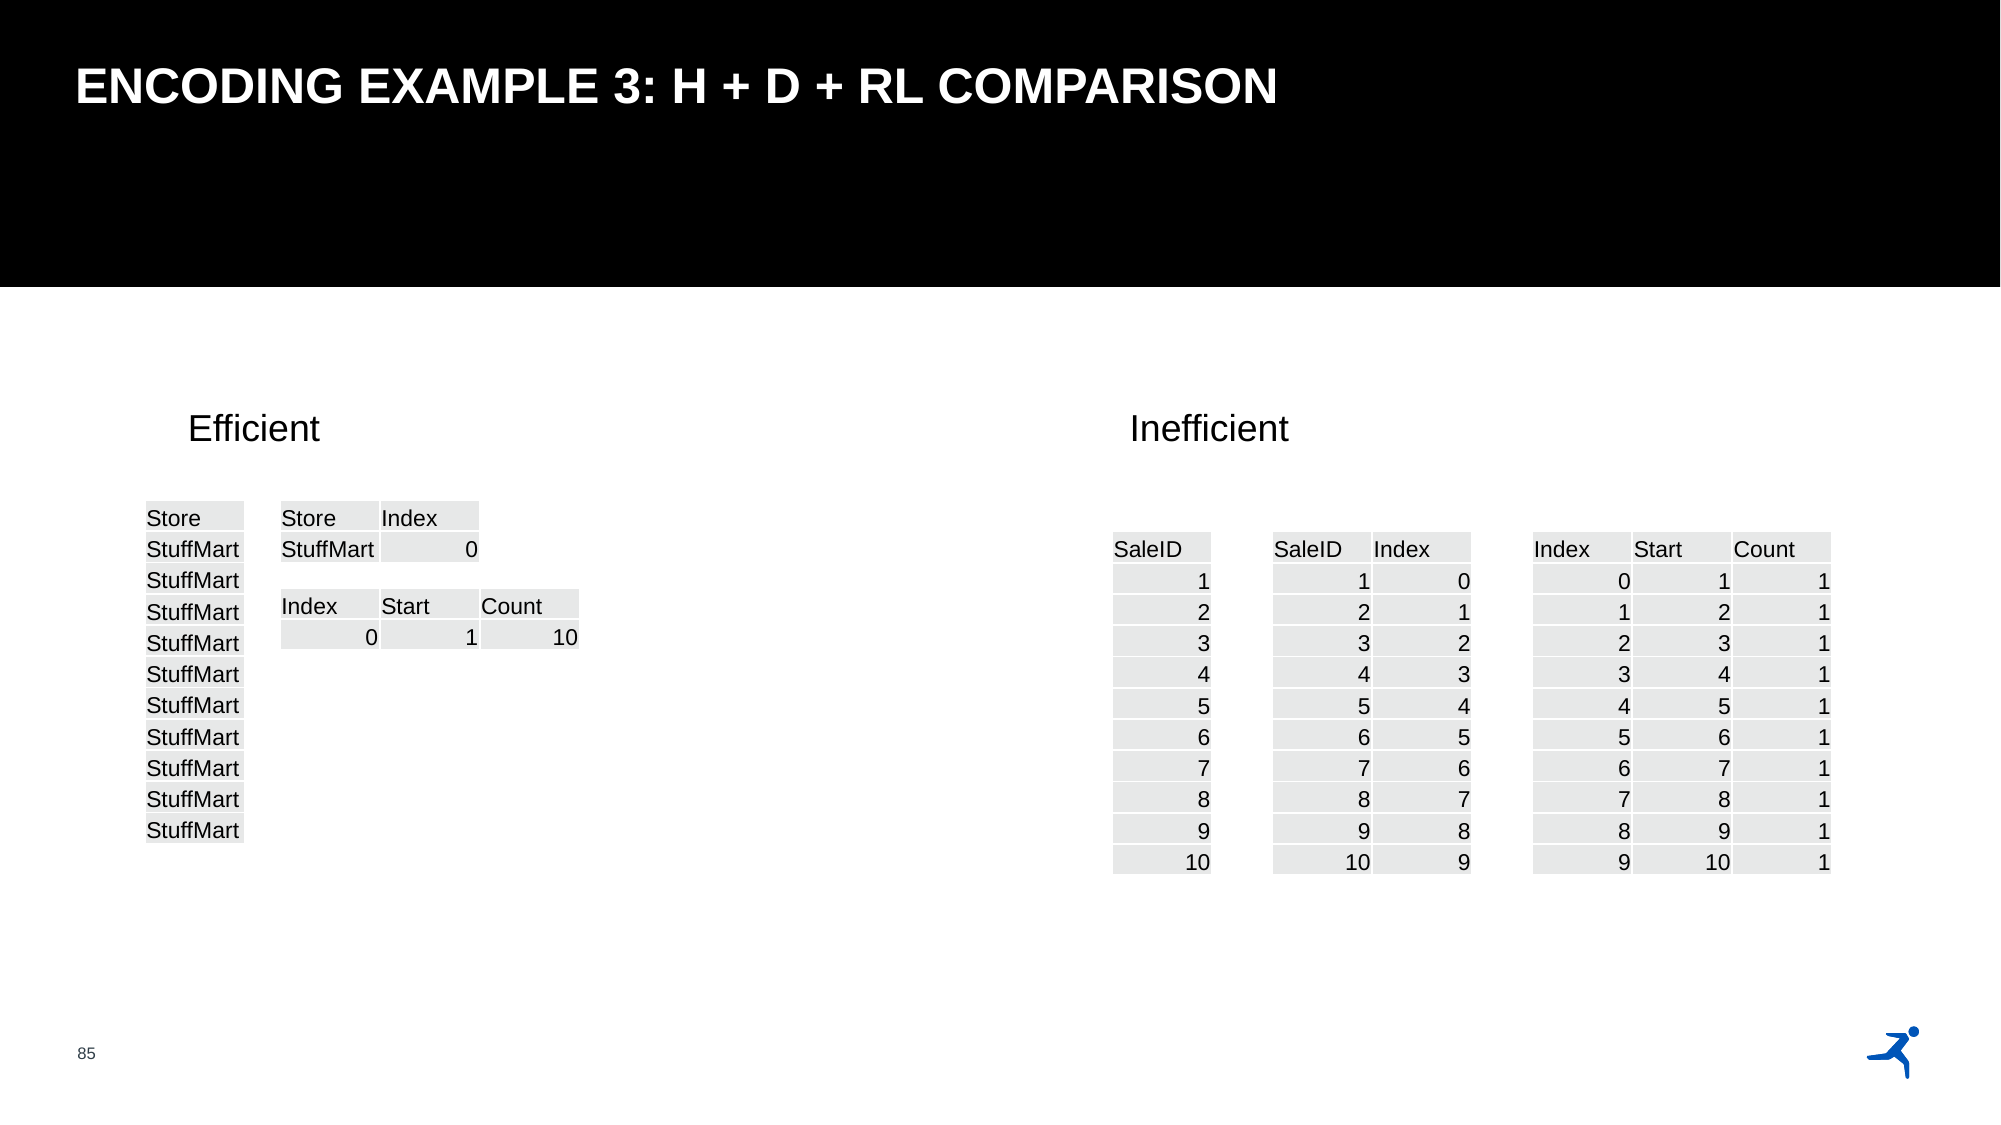

© 2021 Microsoft. All rights reserved.
# Encoding Example 3: H + D + RL Comparison
Efficient
Inefficient
| Store |
| --- |
| StuffMart |
| StuffMart |
| StuffMart |
| StuffMart |
| StuffMart |
| StuffMart |
| StuffMart |
| StuffMart |
| StuffMart |
| StuffMart |
| Store | Index |
| --- | --- |
| StuffMart | 0 |
| SaleID |
| --- |
| 1 |
| 2 |
| 3 |
| 4 |
| 5 |
| 6 |
| 7 |
| 8 |
| 9 |
| 10 |
| SaleID | Index |
| --- | --- |
| 1 | 0 |
| 2 | 1 |
| 3 | 2 |
| 4 | 3 |
| 5 | 4 |
| 6 | 5 |
| 7 | 6 |
| 8 | 7 |
| 9 | 8 |
| 10 | 9 |
| Index | Start | Count |
| --- | --- | --- |
| 0 | 1 | 1 |
| 1 | 2 | 1 |
| 2 | 3 | 1 |
| 3 | 4 | 1 |
| 4 | 5 | 1 |
| 5 | 6 | 1 |
| 6 | 7 | 1 |
| 7 | 8 | 1 |
| 8 | 9 | 1 |
| 9 | 10 | 1 |
| Index | Start | Count |
| --- | --- | --- |
| 0 | 1 | 10 |